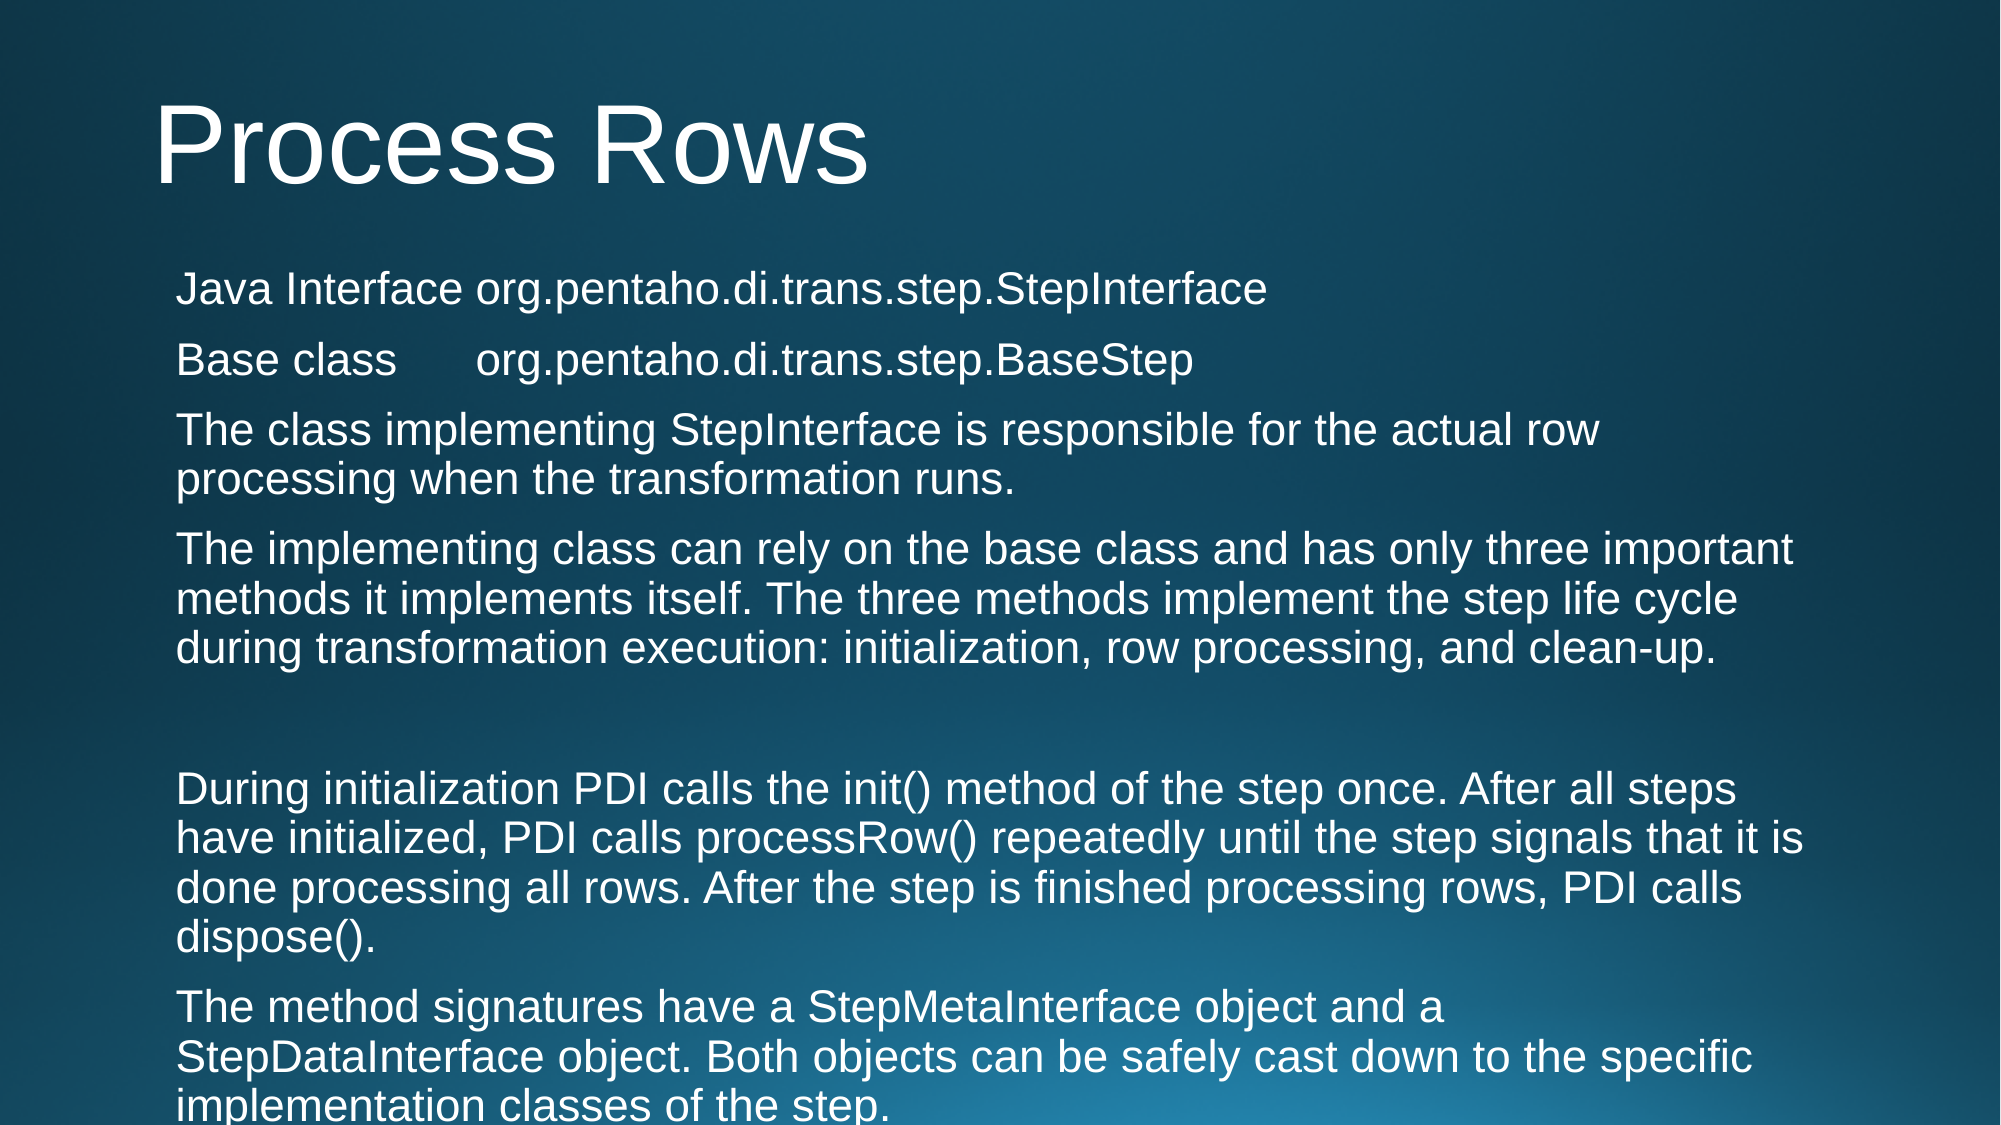

# Process Rows
Java Interface	org.pentaho.di.trans.step.StepInterface
Base class	org.pentaho.di.trans.step.BaseStep
The class implementing StepInterface is responsible for the actual row processing when the transformation runs.
The implementing class can rely on the base class and has only three important methods it implements itself. The three methods implement the step life cycle during transformation execution: initialization, row processing, and clean-up.

During initialization PDI calls the init() method of the step once. After all steps have initialized, PDI calls processRow() repeatedly until the step signals that it is done processing all rows. After the step is finished processing rows, PDI calls dispose().
The method signatures have a StepMetaInterface object and a StepDataInterface object. Both objects can be safely cast down to the specific implementation classes of the step.